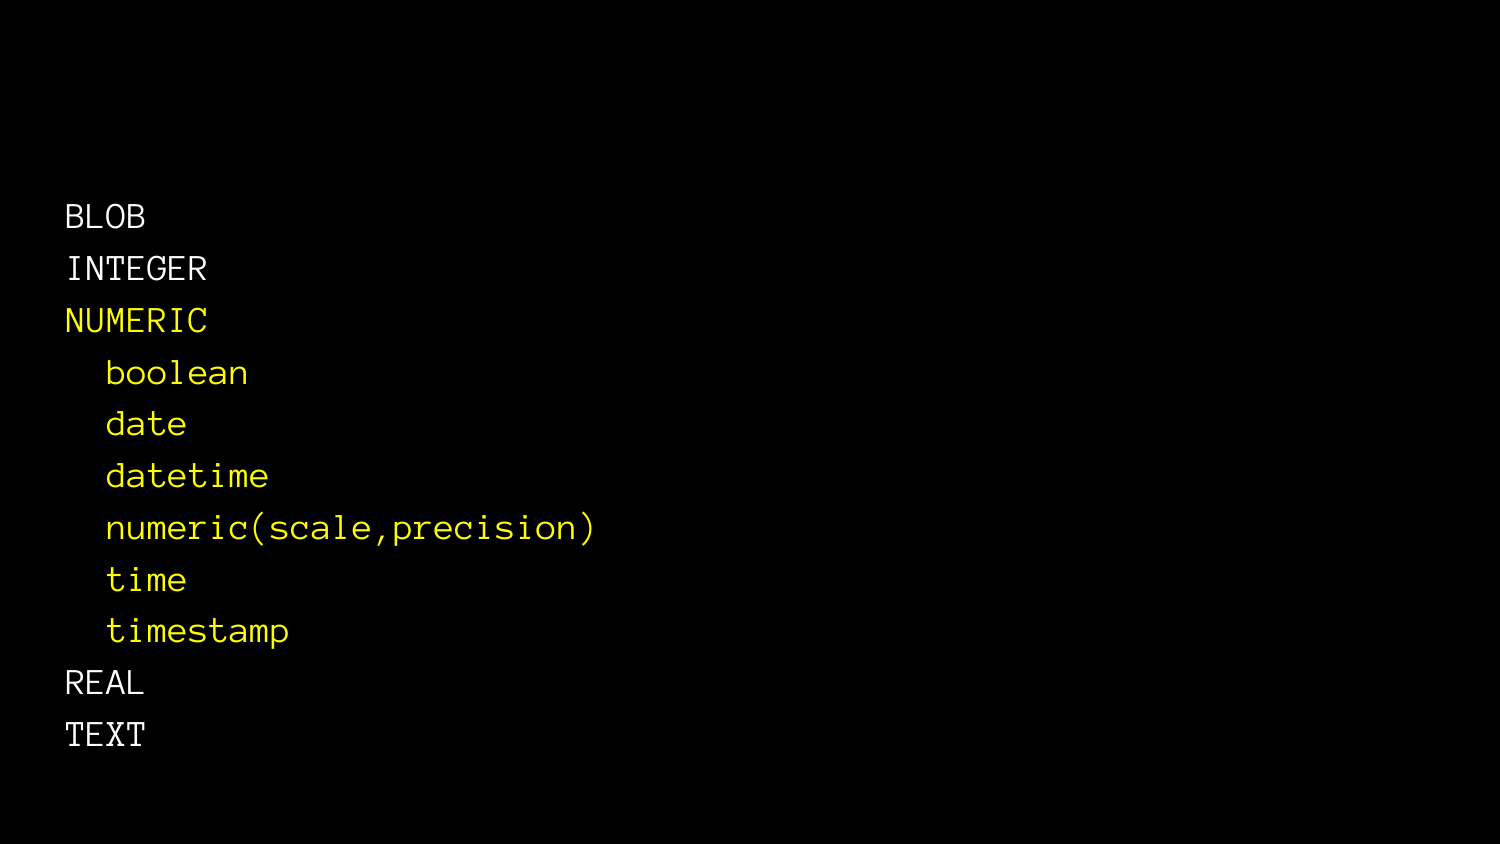

BLOB
INTEGER
NUMERIC
  boolean
  date
  datetime
  numeric(scale,precision)
  time
  timestamp
REAL
TEXT